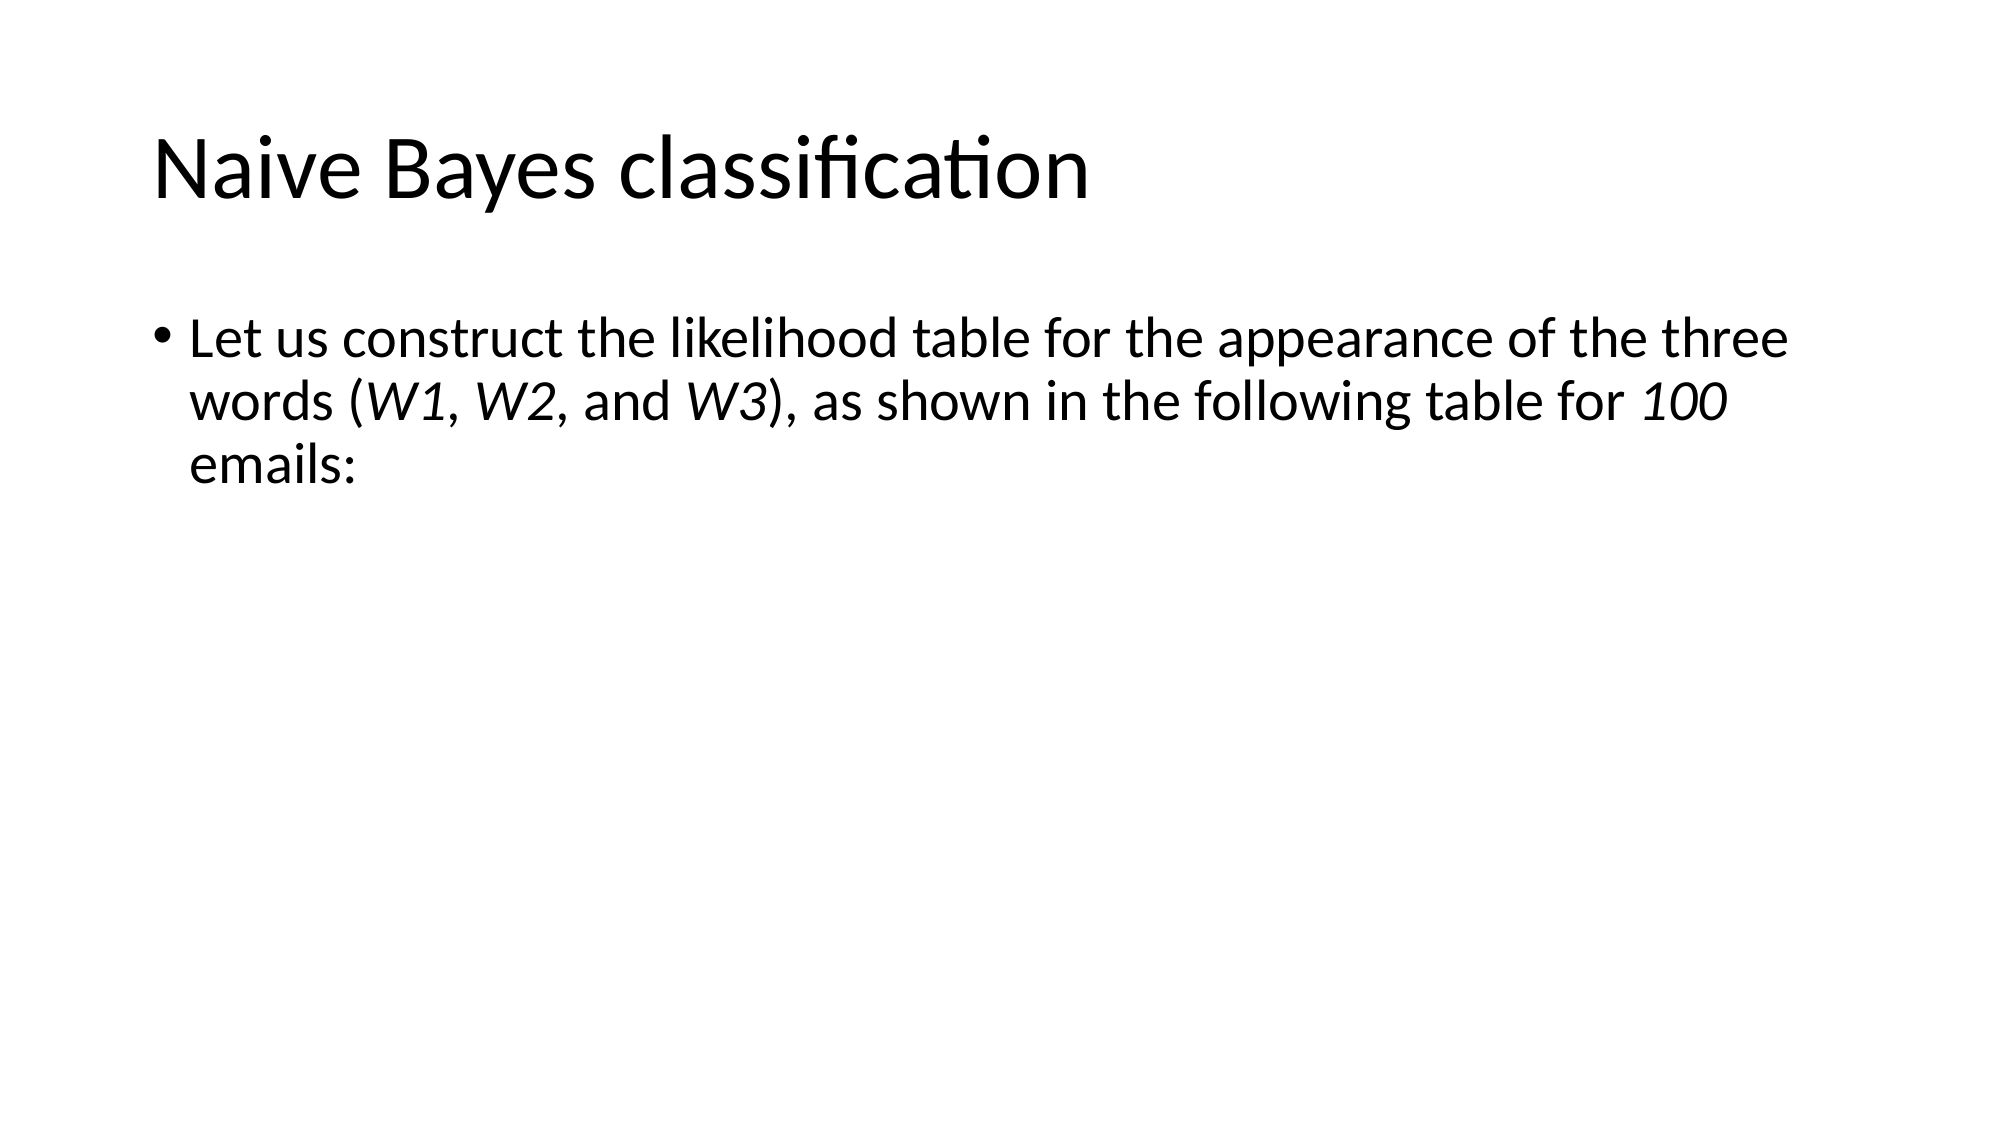

# Naive Bayes classification
Let us construct the likelihood table for the appearance of the three words (W1, W2, and W3), as shown in the following table for 100 emails: